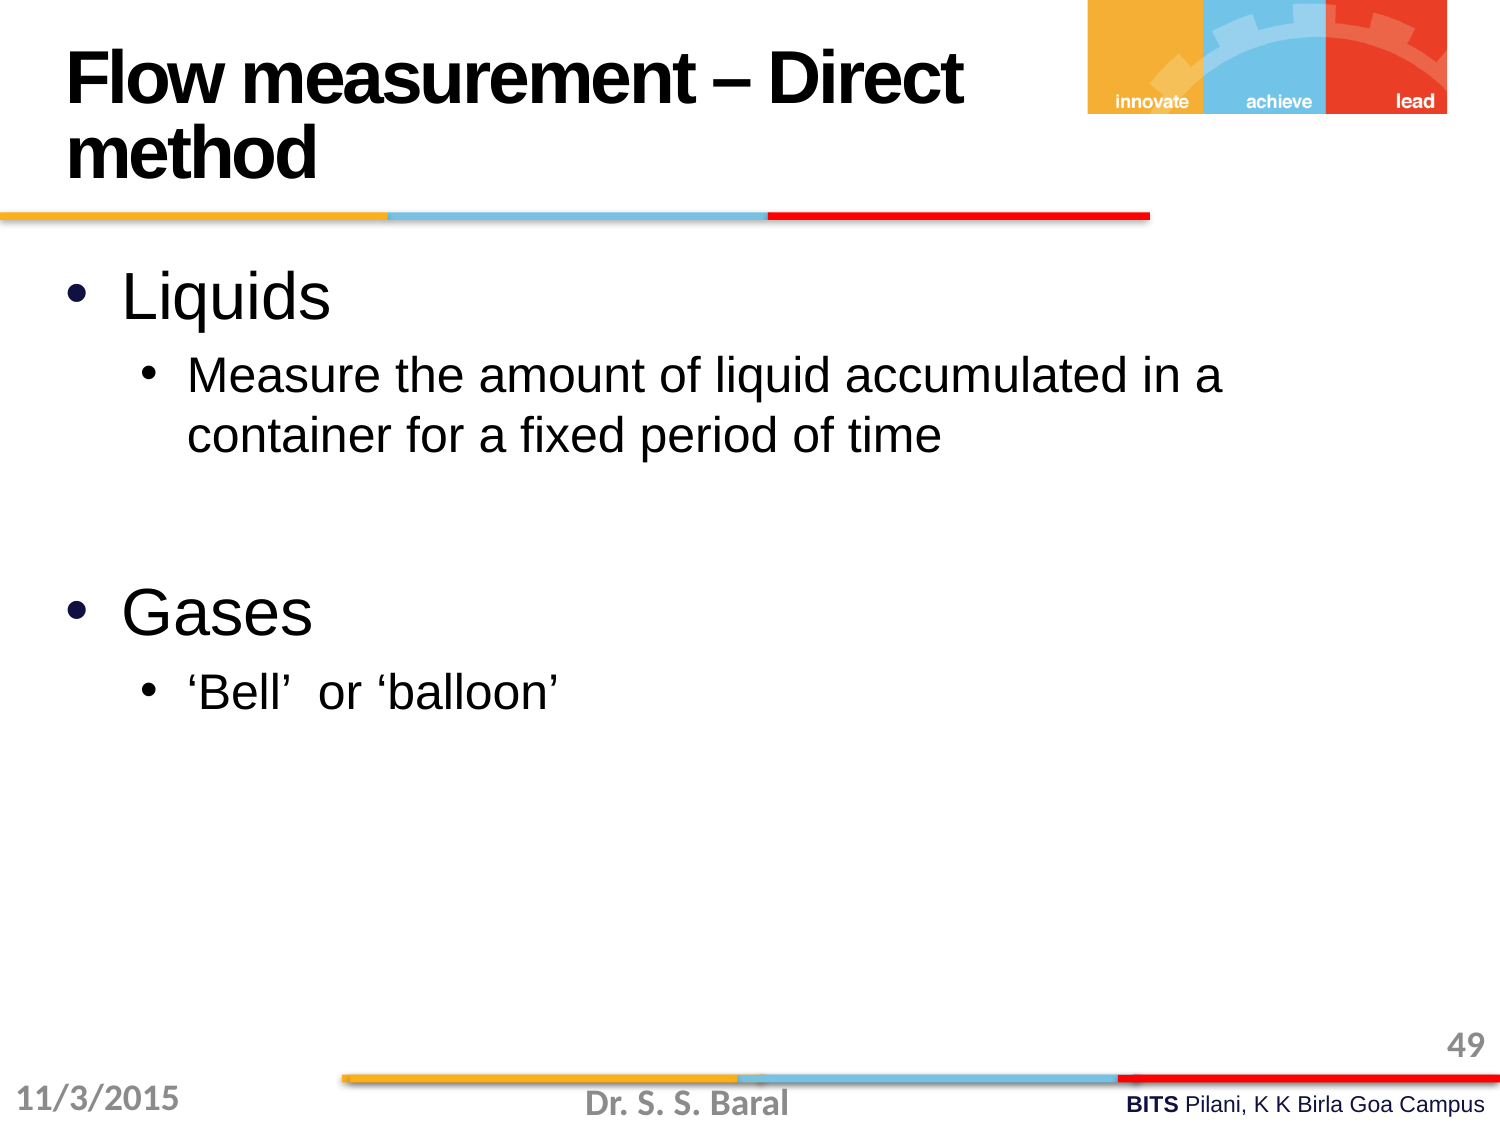

Flow measurement – Direct method
Liquids
Measure the amount of liquid accumulated in a container for a fixed period of time

Gases
‘Bell’  or ‘balloon’
49
11/3/2015
Dr. S. S. Baral